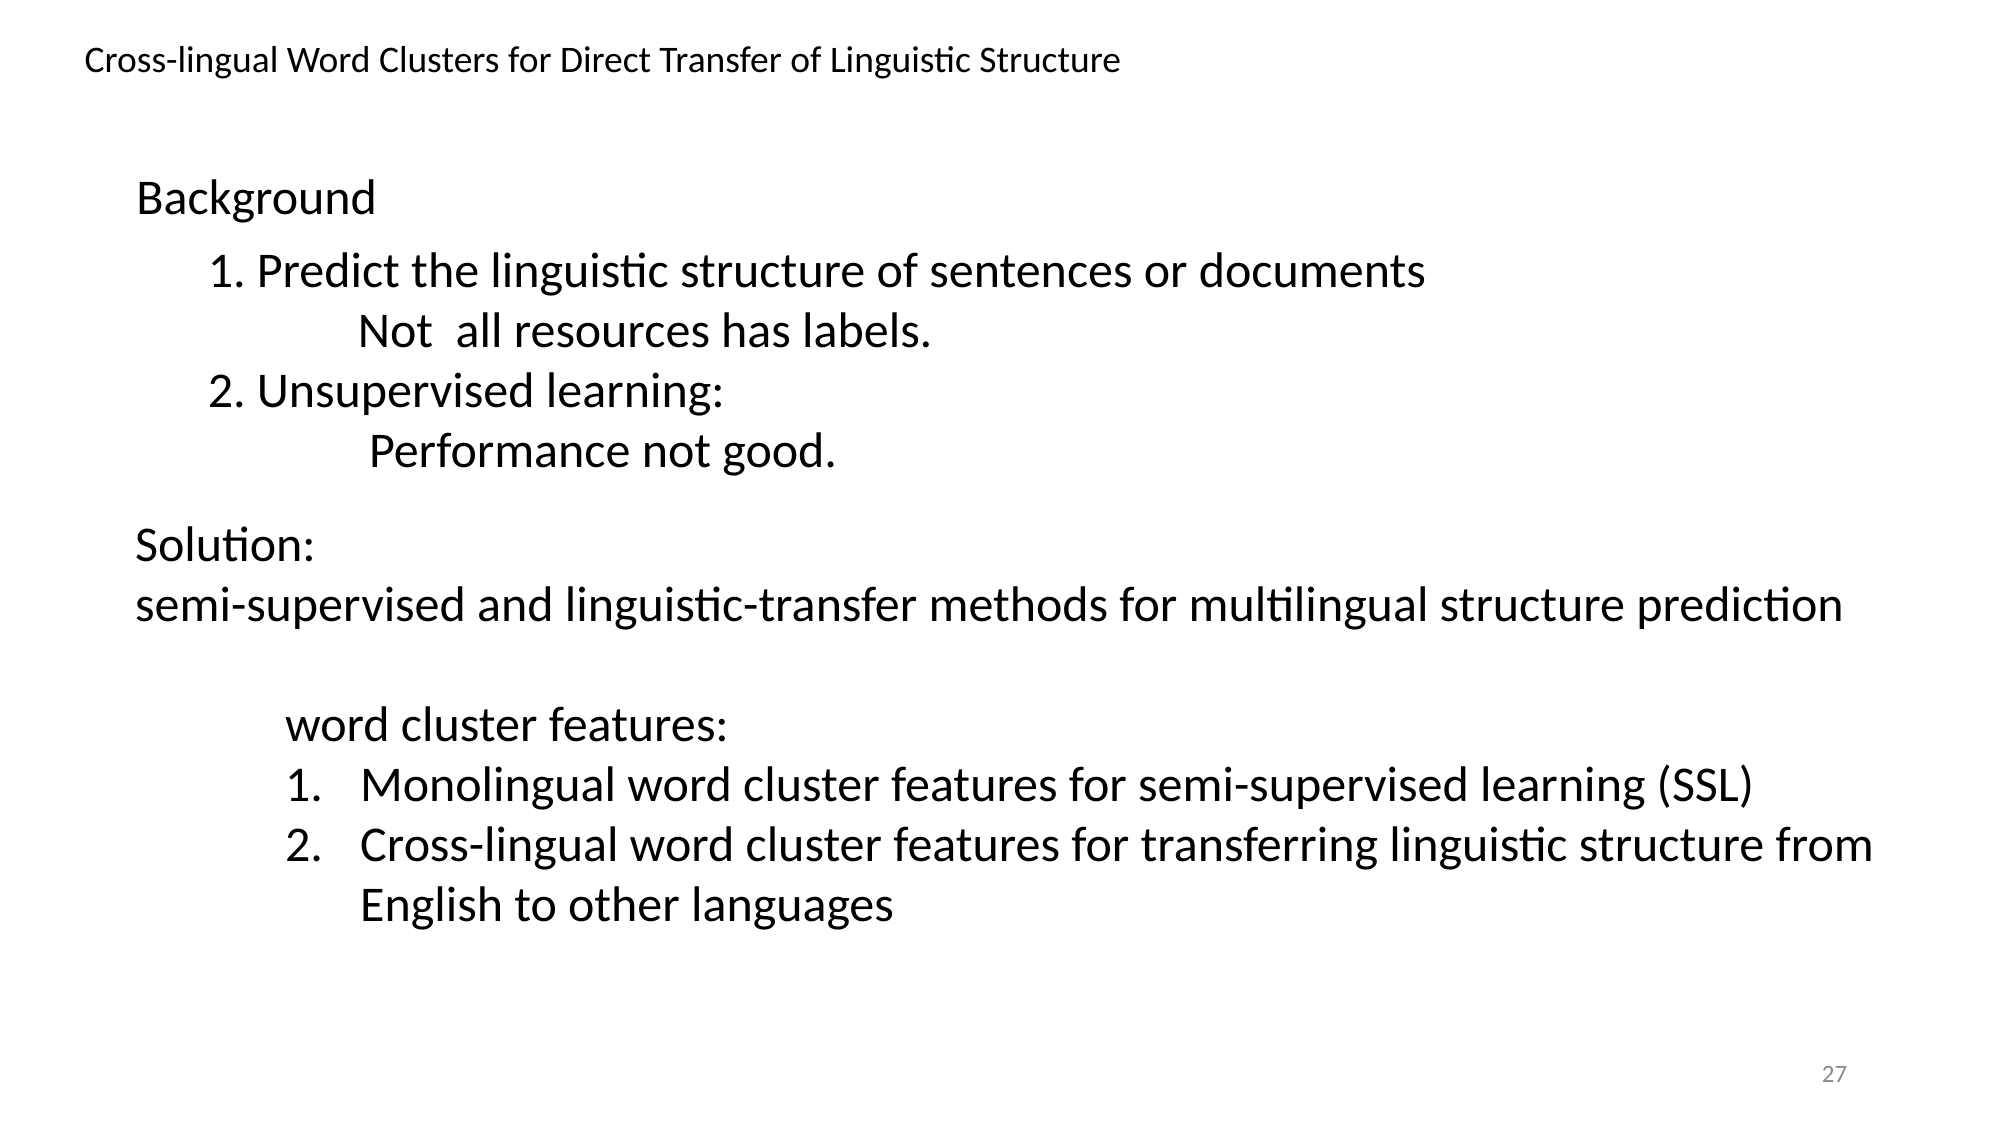

Cross-lingual Word Clusters for Direct Transfer of Linguistic Structure
Background
1. Predict the linguistic structure of sentences or documents
	Not  all resources has labels.
2. Unsupervised learning:
	 Performance not good.
Solution:
semi-supervised and linguistic-transfer methods for multilingual structure prediction

	word cluster features:
Monolingual word cluster features for semi-supervised learning (SSL)
Cross-lingual word cluster features for transferring linguistic structure from English to other languages

27